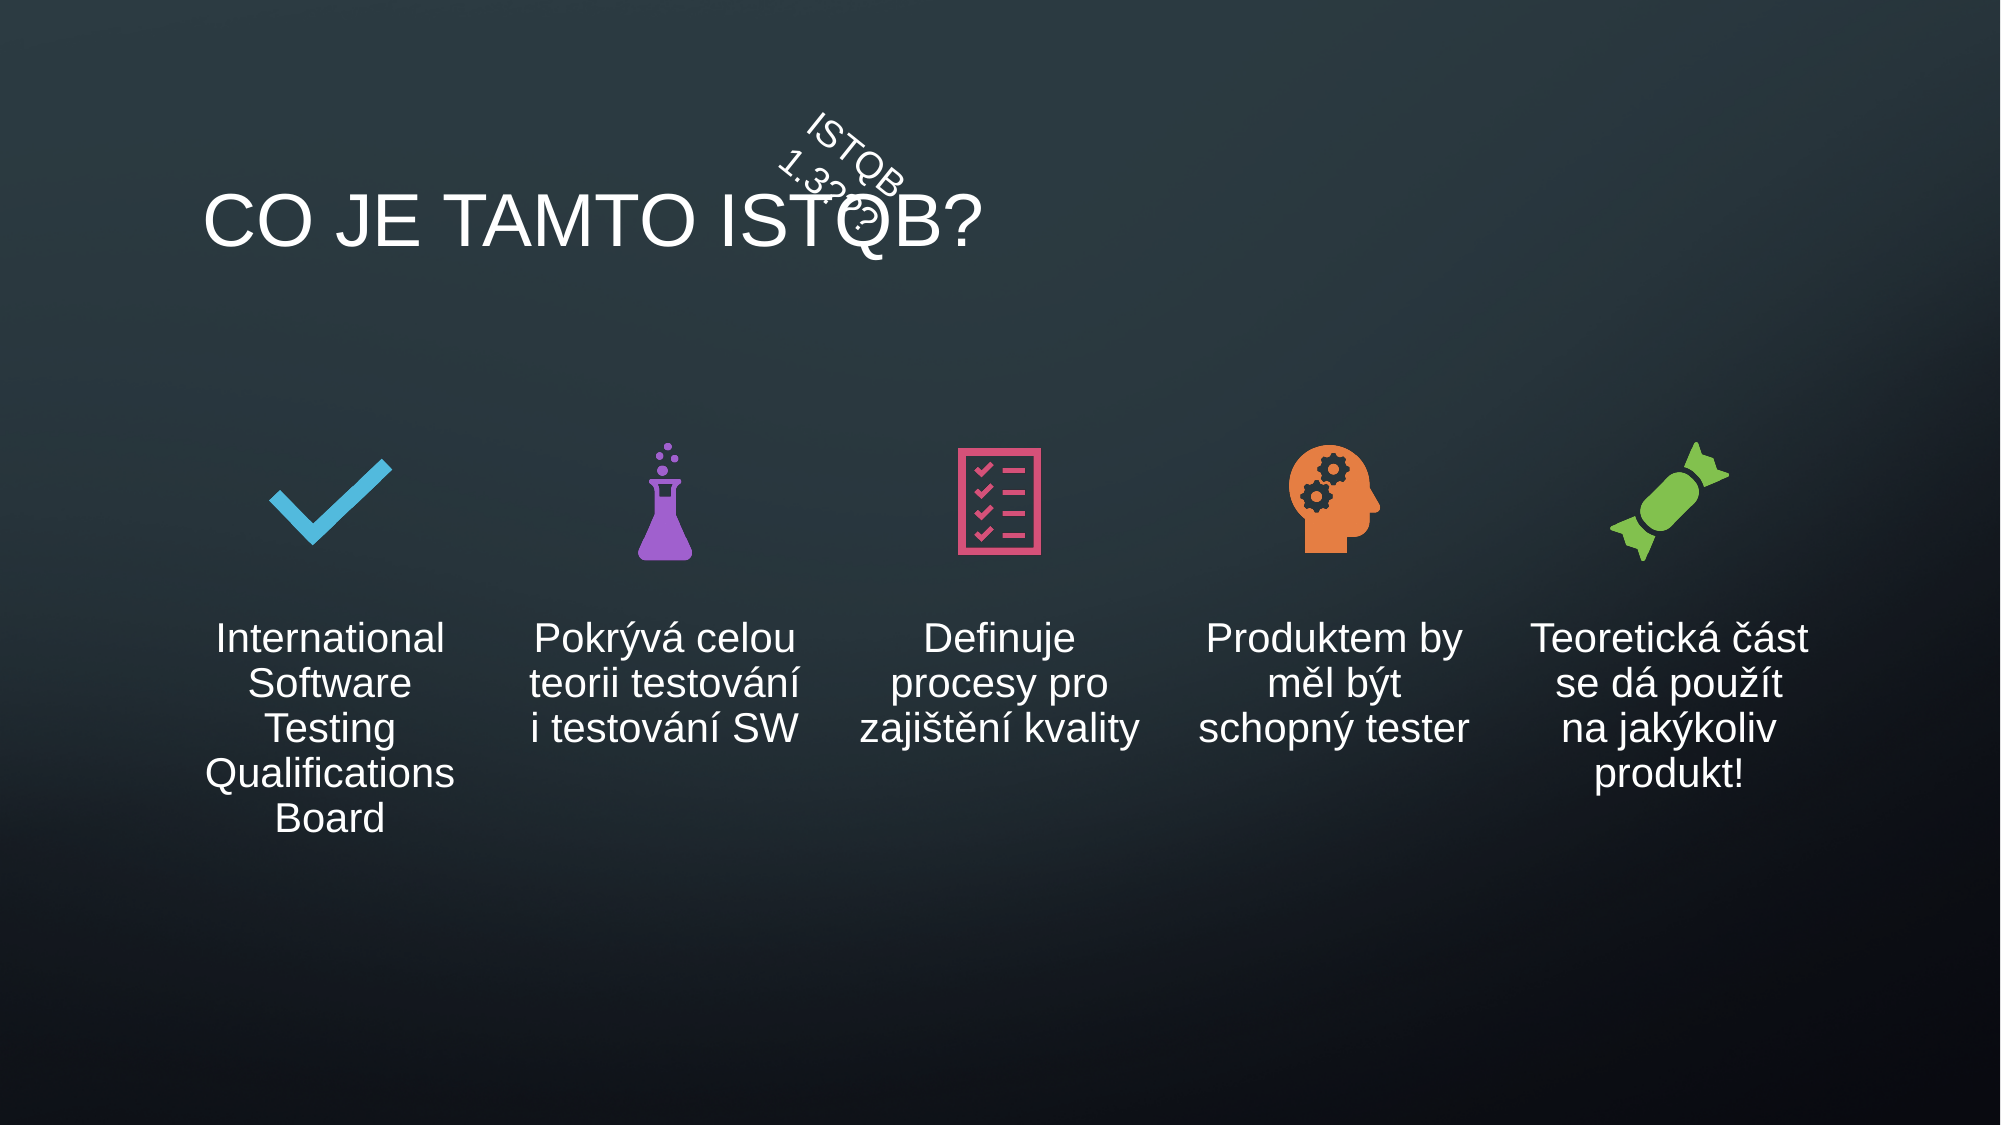

# Co je tamto ISTQB?
ISTQB 1.3???
International Software Testing Qualifications Board
Pokrývá celou teorii testování i testování SW
Definuje procesy pro zajištění kvality
Produktem by měl být schopný tester
Teoretická část se dá použít na jakýkoliv produkt!